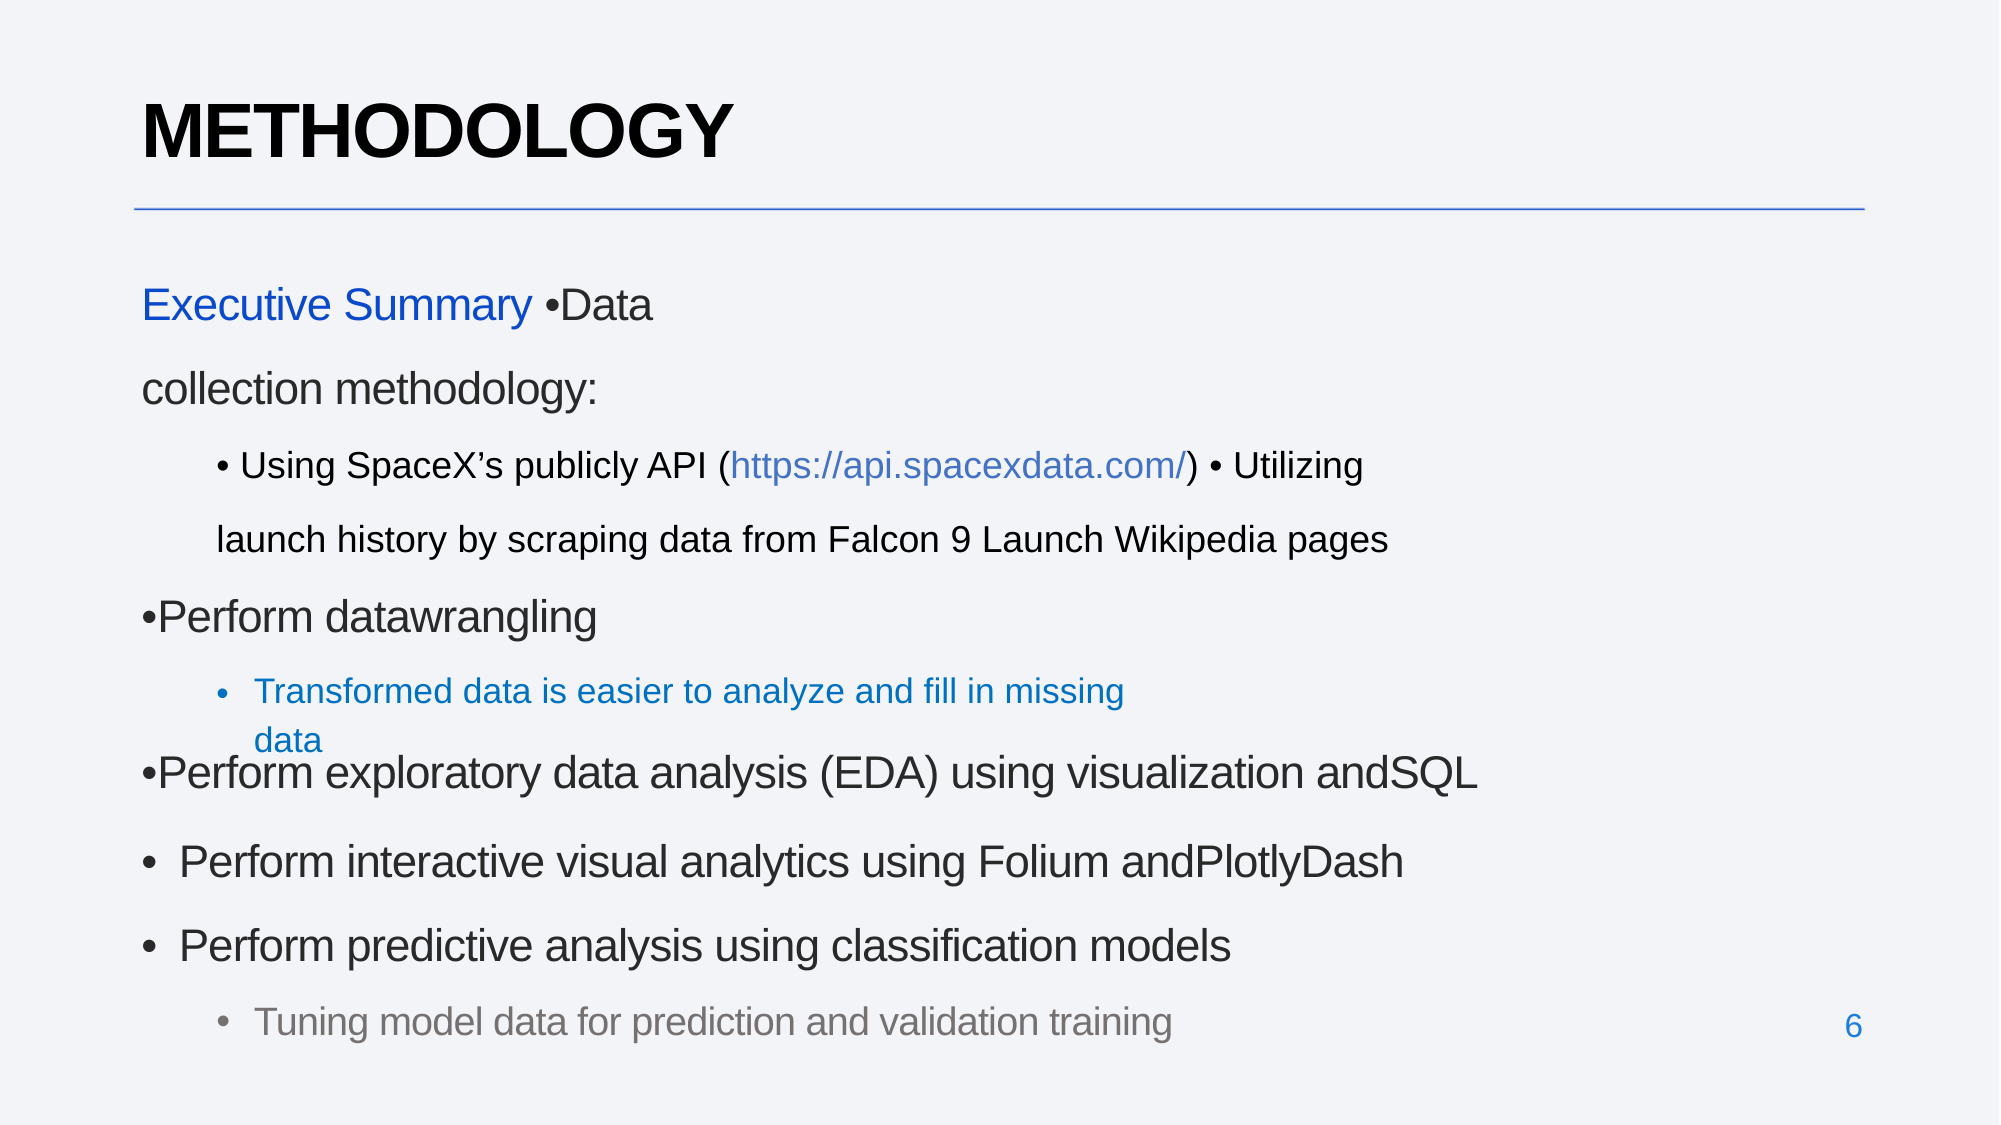

METHODOLOGY
Executive Summary •Data collection methodology:
• Using SpaceX’s publicly API (https://api.spacexdata.com/) • Utilizing launch history by scraping data from Falcon 9 Launch Wikipedia pages
•Perform datawrangling
Transformed data is easier to analyze and fill in missing data
•
•Perform exploratory data analysis (EDA) using visualization andSQL
• •
Perform interactive visual analytics using Folium andPlotlyDash Perform predictive analysis using classification models
•
Tuning model data for prediction and validation training
6